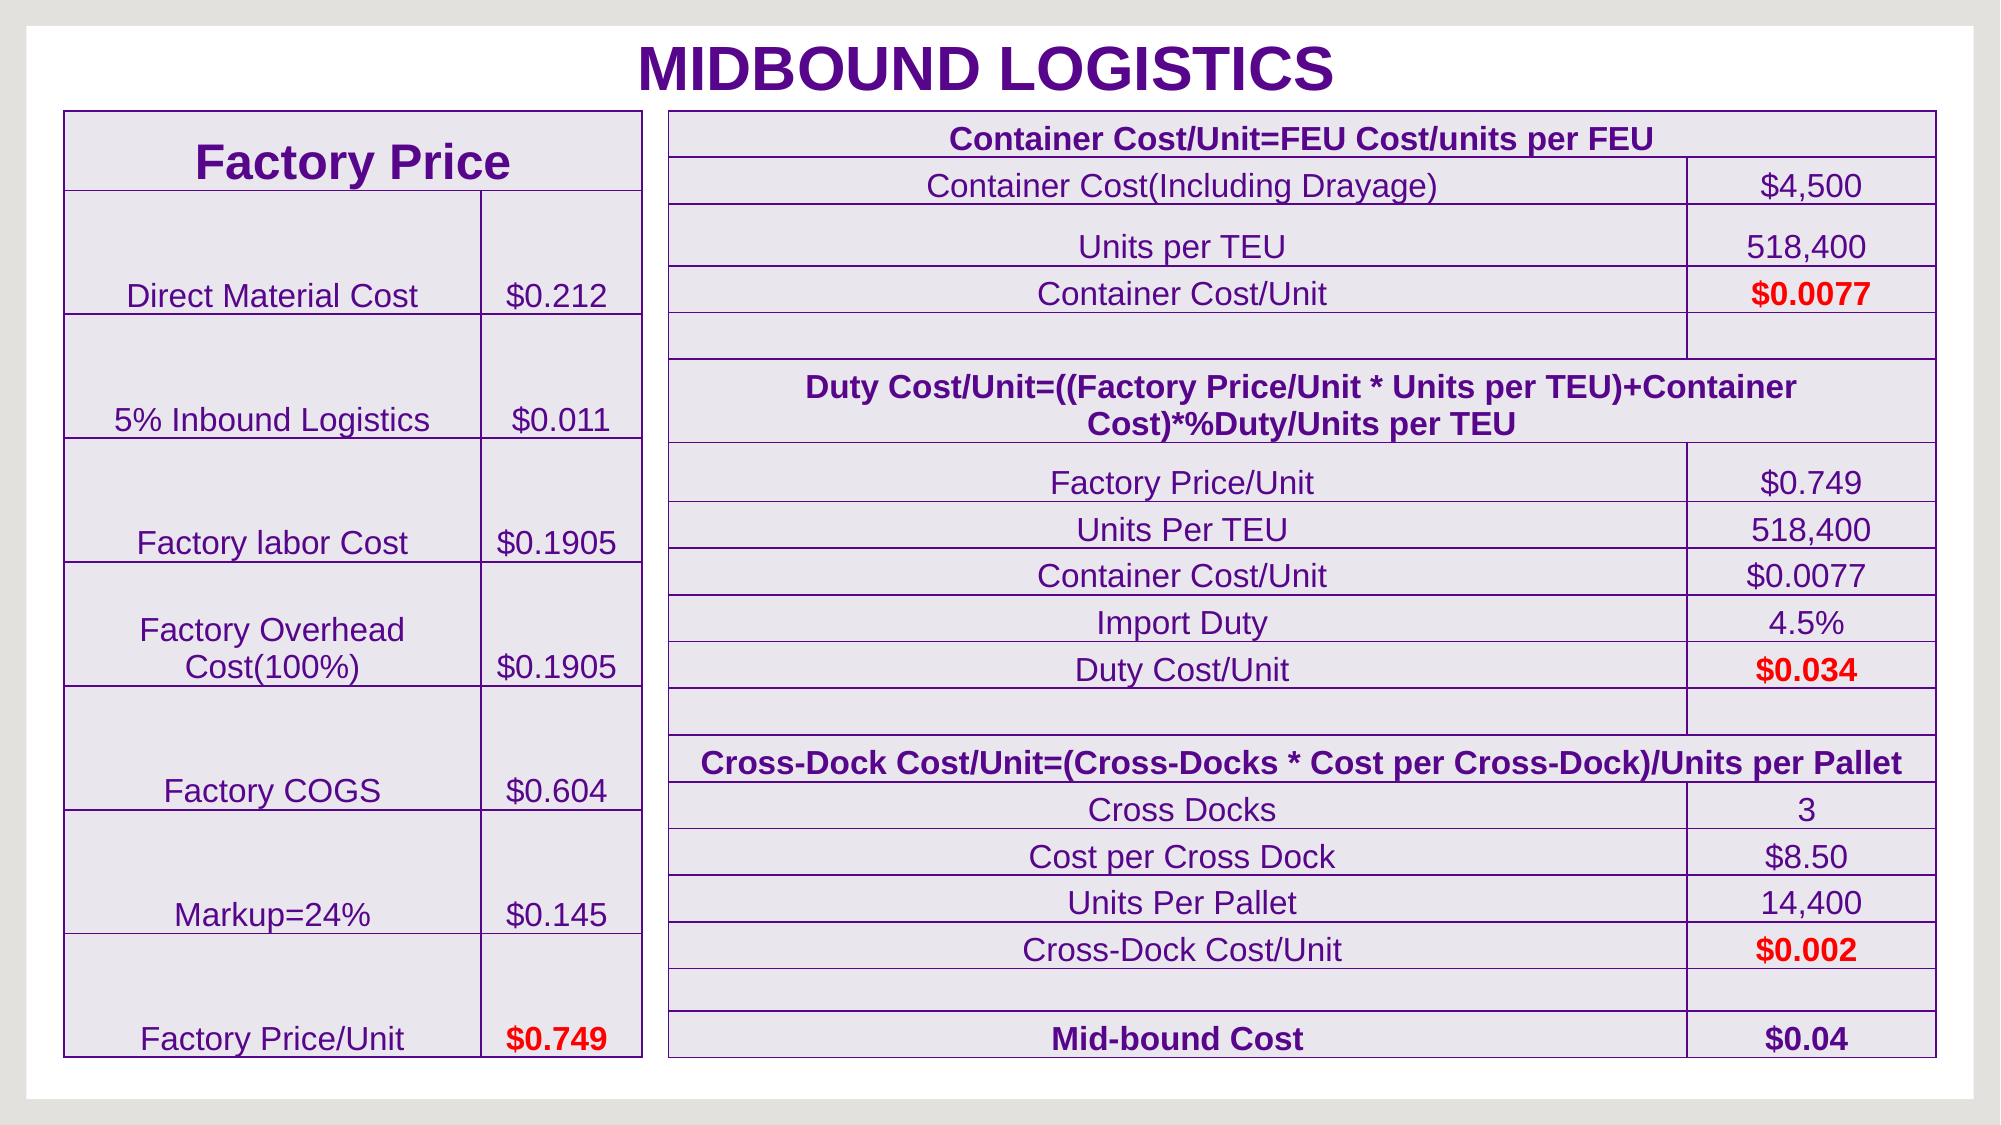

# MIDBOUND LOGISTICS

| Factory Price |  |
| --- | --- |
| Direct Material Cost | $0.212 |
| 5% Inbound Logistics | $0.011 |
| Factory labor Cost | $0.1905 |
| Factory Overhead Cost(100%) | $0.1905 |
| Factory COGS | $0.604 |
| Markup=24% | $0.145 |
| Factory Price/Unit | $0.749 |
| Container Cost/Unit=FEU Cost/units per FEU |  |
| --- | --- |
| Container Cost(Including Drayage) | $4,500 |
| Units per TEU | 518,400 |
| Container Cost/Unit | $0.0077 |
|  |  |
| Duty Cost/Unit=((Factory Price/Unit \* Units per TEU)+Container Cost)\*%Duty/Units per TEU |  |
| Factory Price/Unit | $0.749 |
| Units Per TEU | 518,400 |
| Container Cost/Unit | $0.0077 |
| Import Duty | 4.5% |
| Duty Cost/Unit | $0.034 |
|  |  |
| Cross-Dock Cost/Unit=(Cross-Docks \* Cost per Cross-Dock)/Units per Pallet |  |
| Cross Docks | 3 |
| Cost per Cross Dock | $8.50 |
| Units Per Pallet | 14,400 |
| Cross-Dock Cost/Unit | $0.002 |
|  |  |
| Mid-bound Cost | $0.04 |